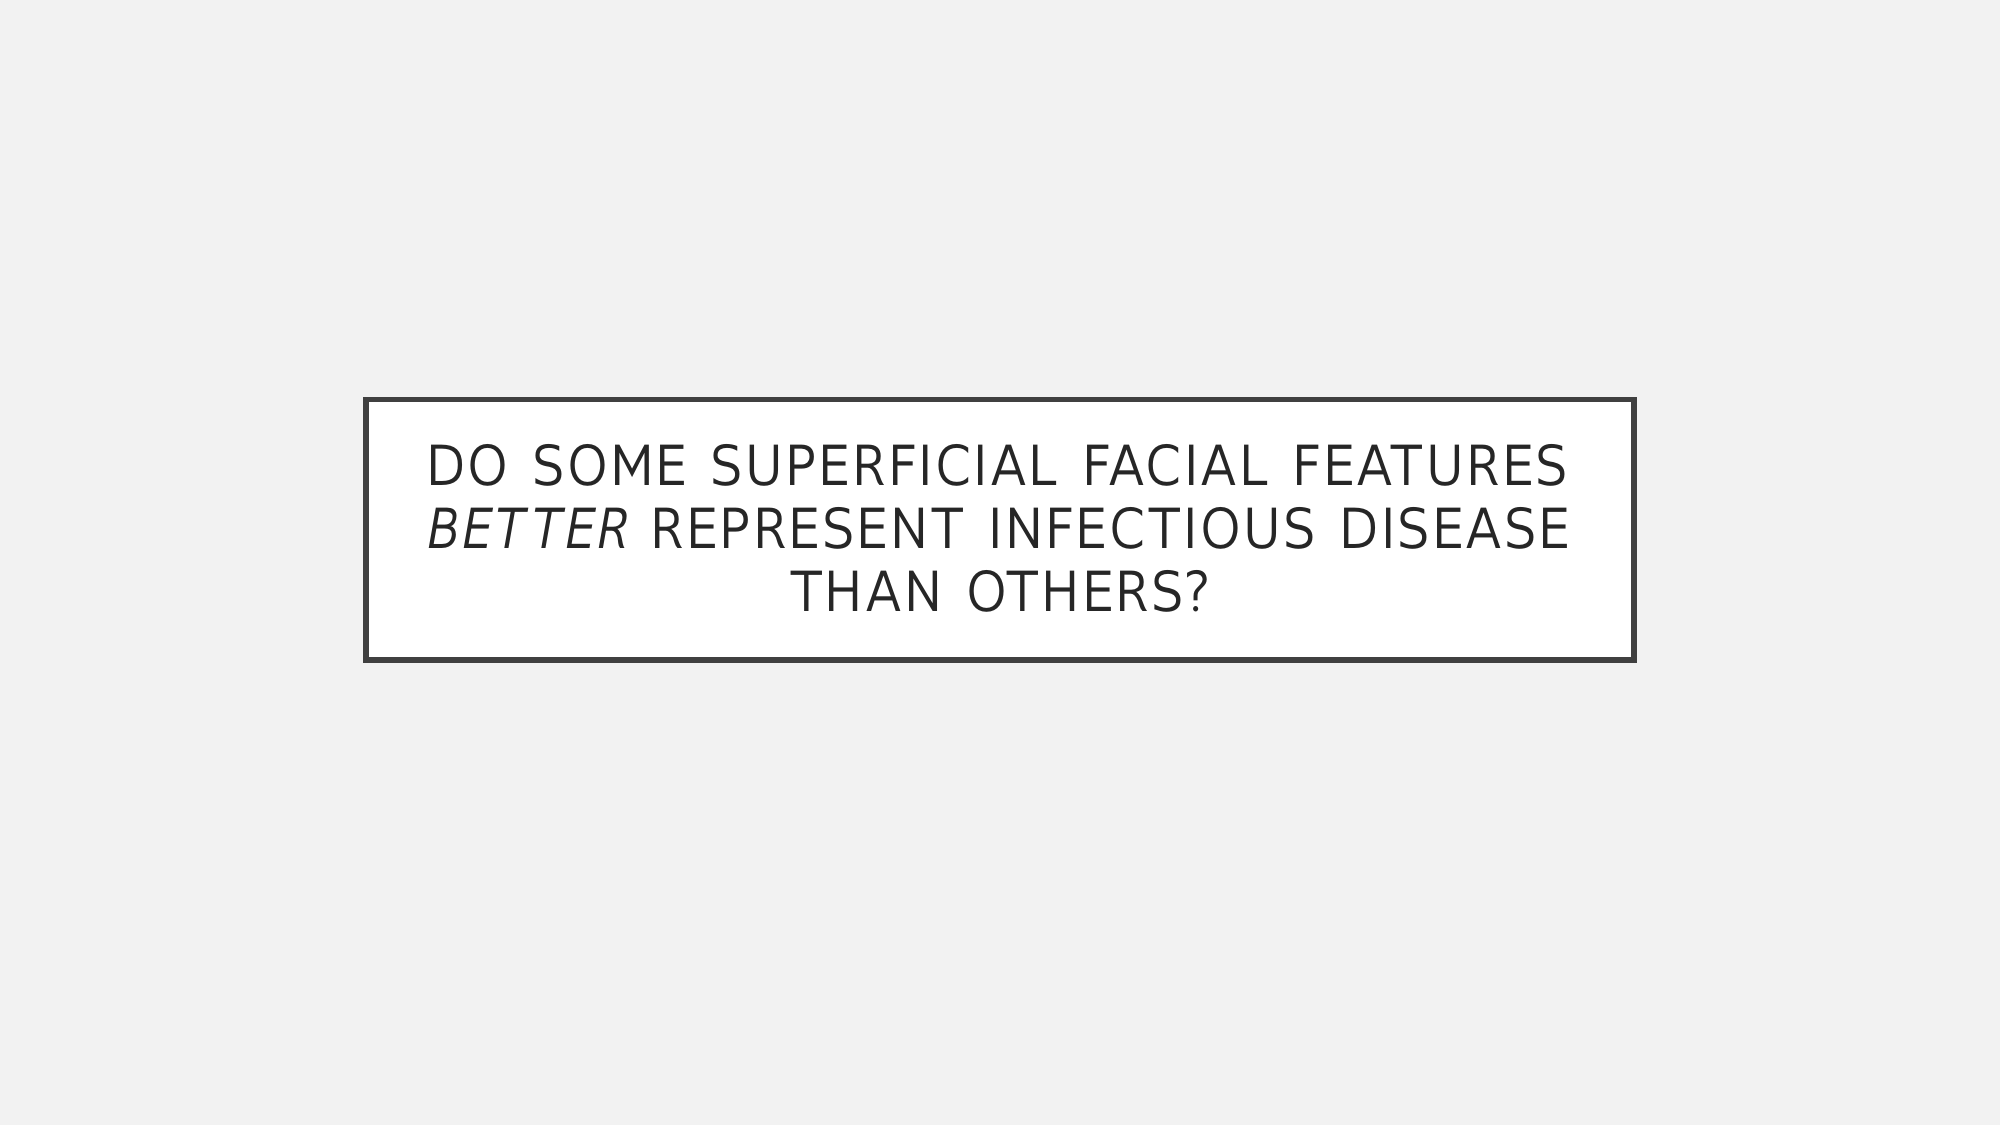

# Do some superficial facial features better represent infectious disease than others?